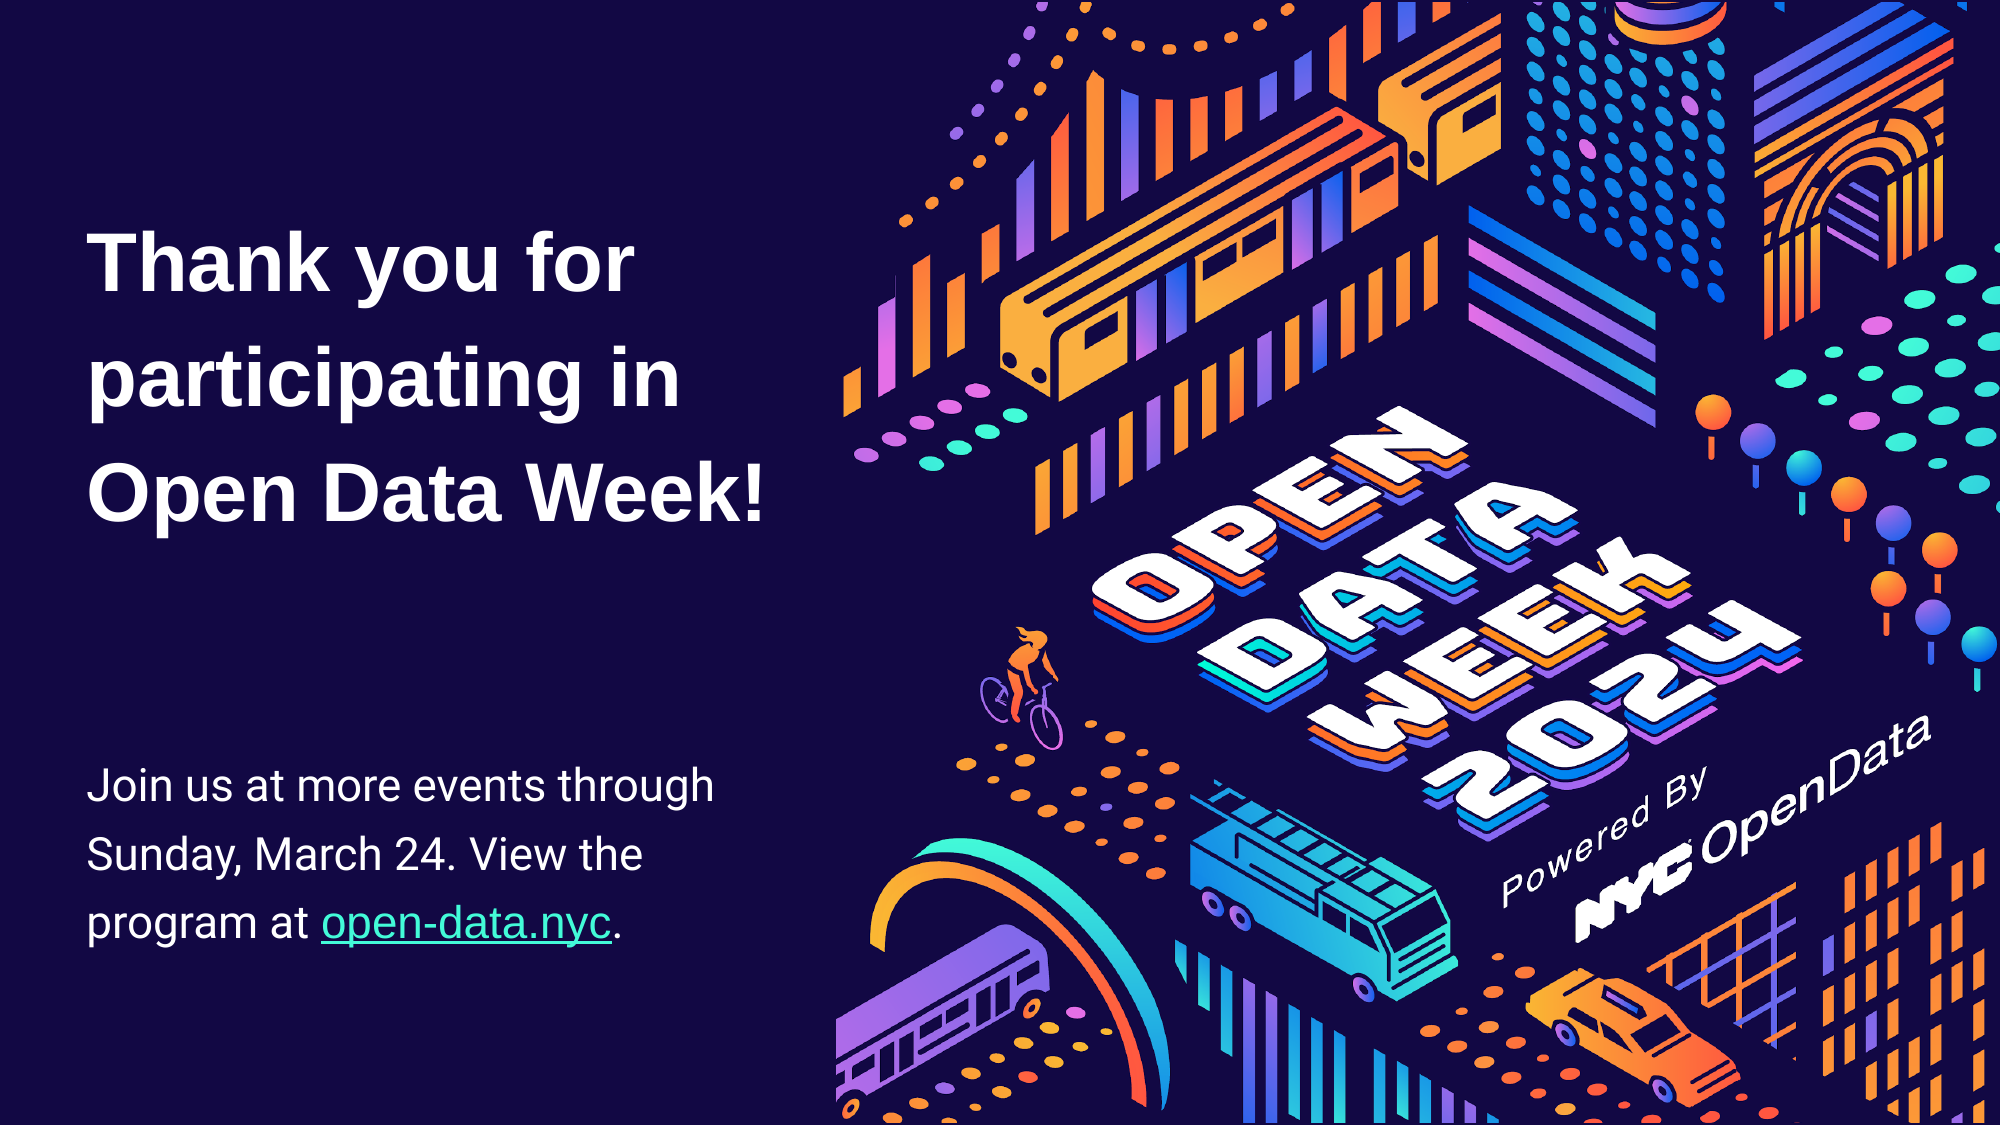

Thank you for participating in Open Data Week!

Join us at more events through Sunday, March 24. View the program at open-data.nyc.